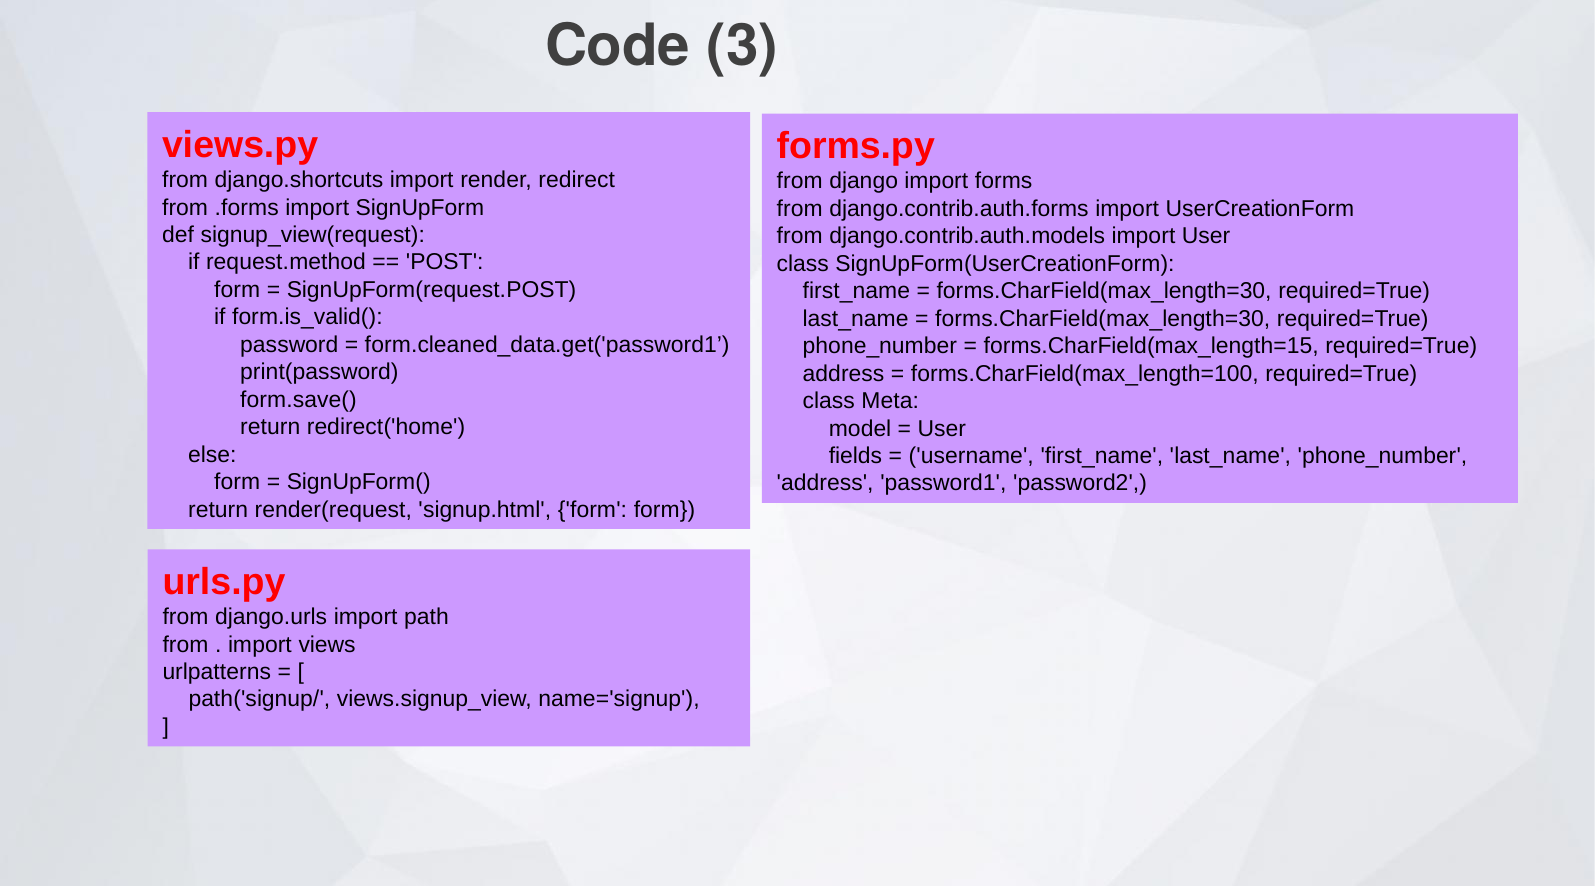

Code (3)

views.py
from django.shortcuts import render, redirect
from .forms import SignUpForm
def signup_view(request):
    if request.method == 'POST':
        form = SignUpForm(request.POST)
        if form.is_valid():
            password = form.cleaned_data.get('password1’)
            print(password)
            form.save()
            return redirect('home')
    else:
        form = SignUpForm()
    return render(request, 'signup.html', {'form': form})
forms.py
from django import forms
from django.contrib.auth.forms import UserCreationForm
from django.contrib.auth.models import User
class SignUpForm(UserCreationForm):
    first_name = forms.CharField(max_length=30, required=True)
    last_name = forms.CharField(max_length=30, required=True)
    phone_number = forms.CharField(max_length=15, required=True)
    address = forms.CharField(max_length=100, required=True)
    class Meta:
        model = User
        fields = ('username', 'first_name', 'last_name', 'phone_number', 'address', 'password1', 'password2',)
urls.py
from django.urls import path
from . import views
urlpatterns = [
    path('signup/', views.signup_view, name='signup'),
]